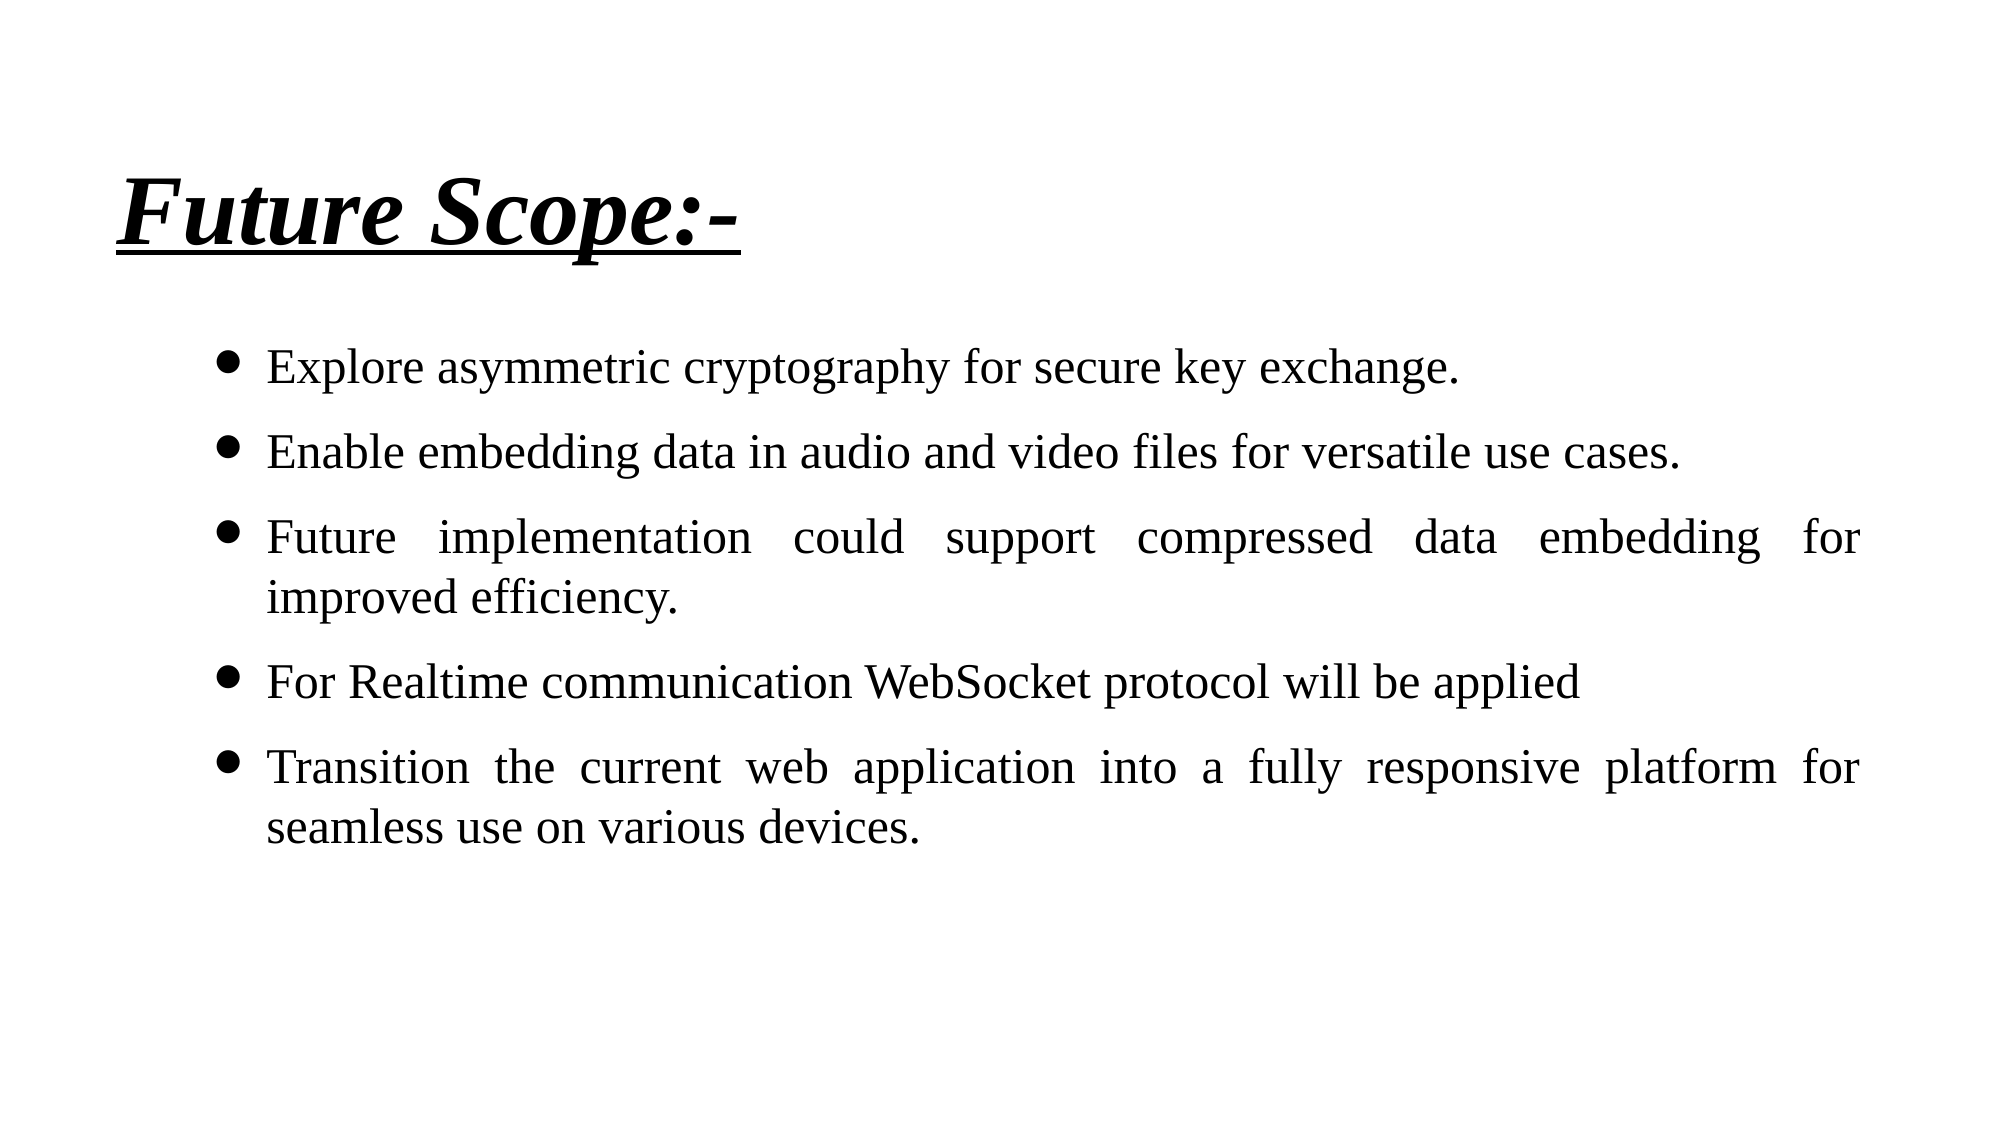

Future Scope:-

Explore asymmetric cryptography for secure key exchange.
Enable embedding data in audio and video files for versatile use cases.
Future implementation could support compressed data embedding for improved efficiency.
For Realtime communication WebSocket protocol will be applied
Transition the current web application into a fully responsive platform for seamless use on various devices.